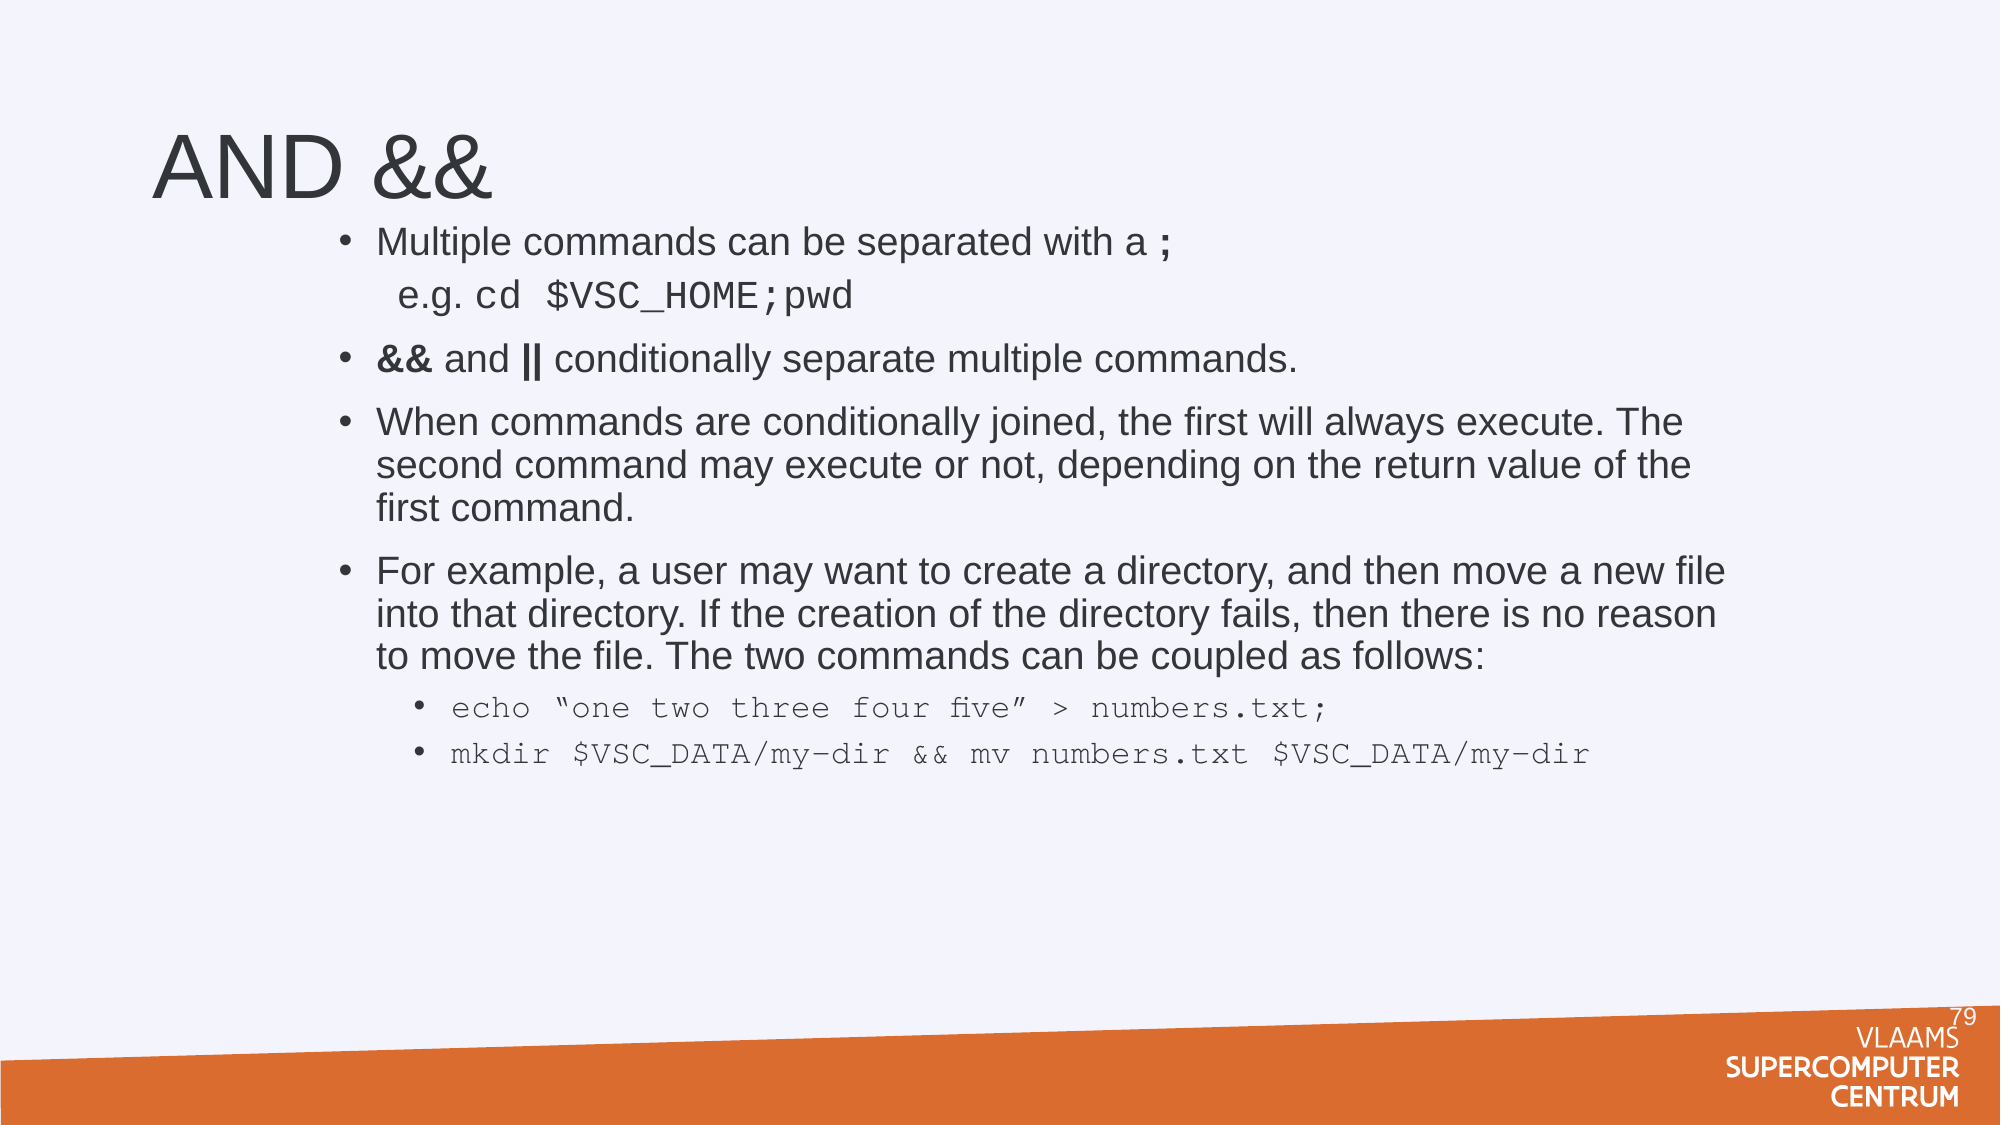

# AND &&
Multiple commands can be separated with a ;
e.g. cd $VSC_HOME;pwd
&& and || conditionally separate multiple commands.
When commands are conditionally joined, the first will always execute. The second command may execute or not, depending on the return value of the first command.
For example, a user may want to create a directory, and then move a new file into that directory. If the creation of the directory fails, then there is no reason to move the file. The two commands can be coupled as follows:
echo “one two three four five” > numbers.txt;
mkdir $VSC_DATA/my-dir && mv numbers.txt $VSC_DATA/my-dir

79